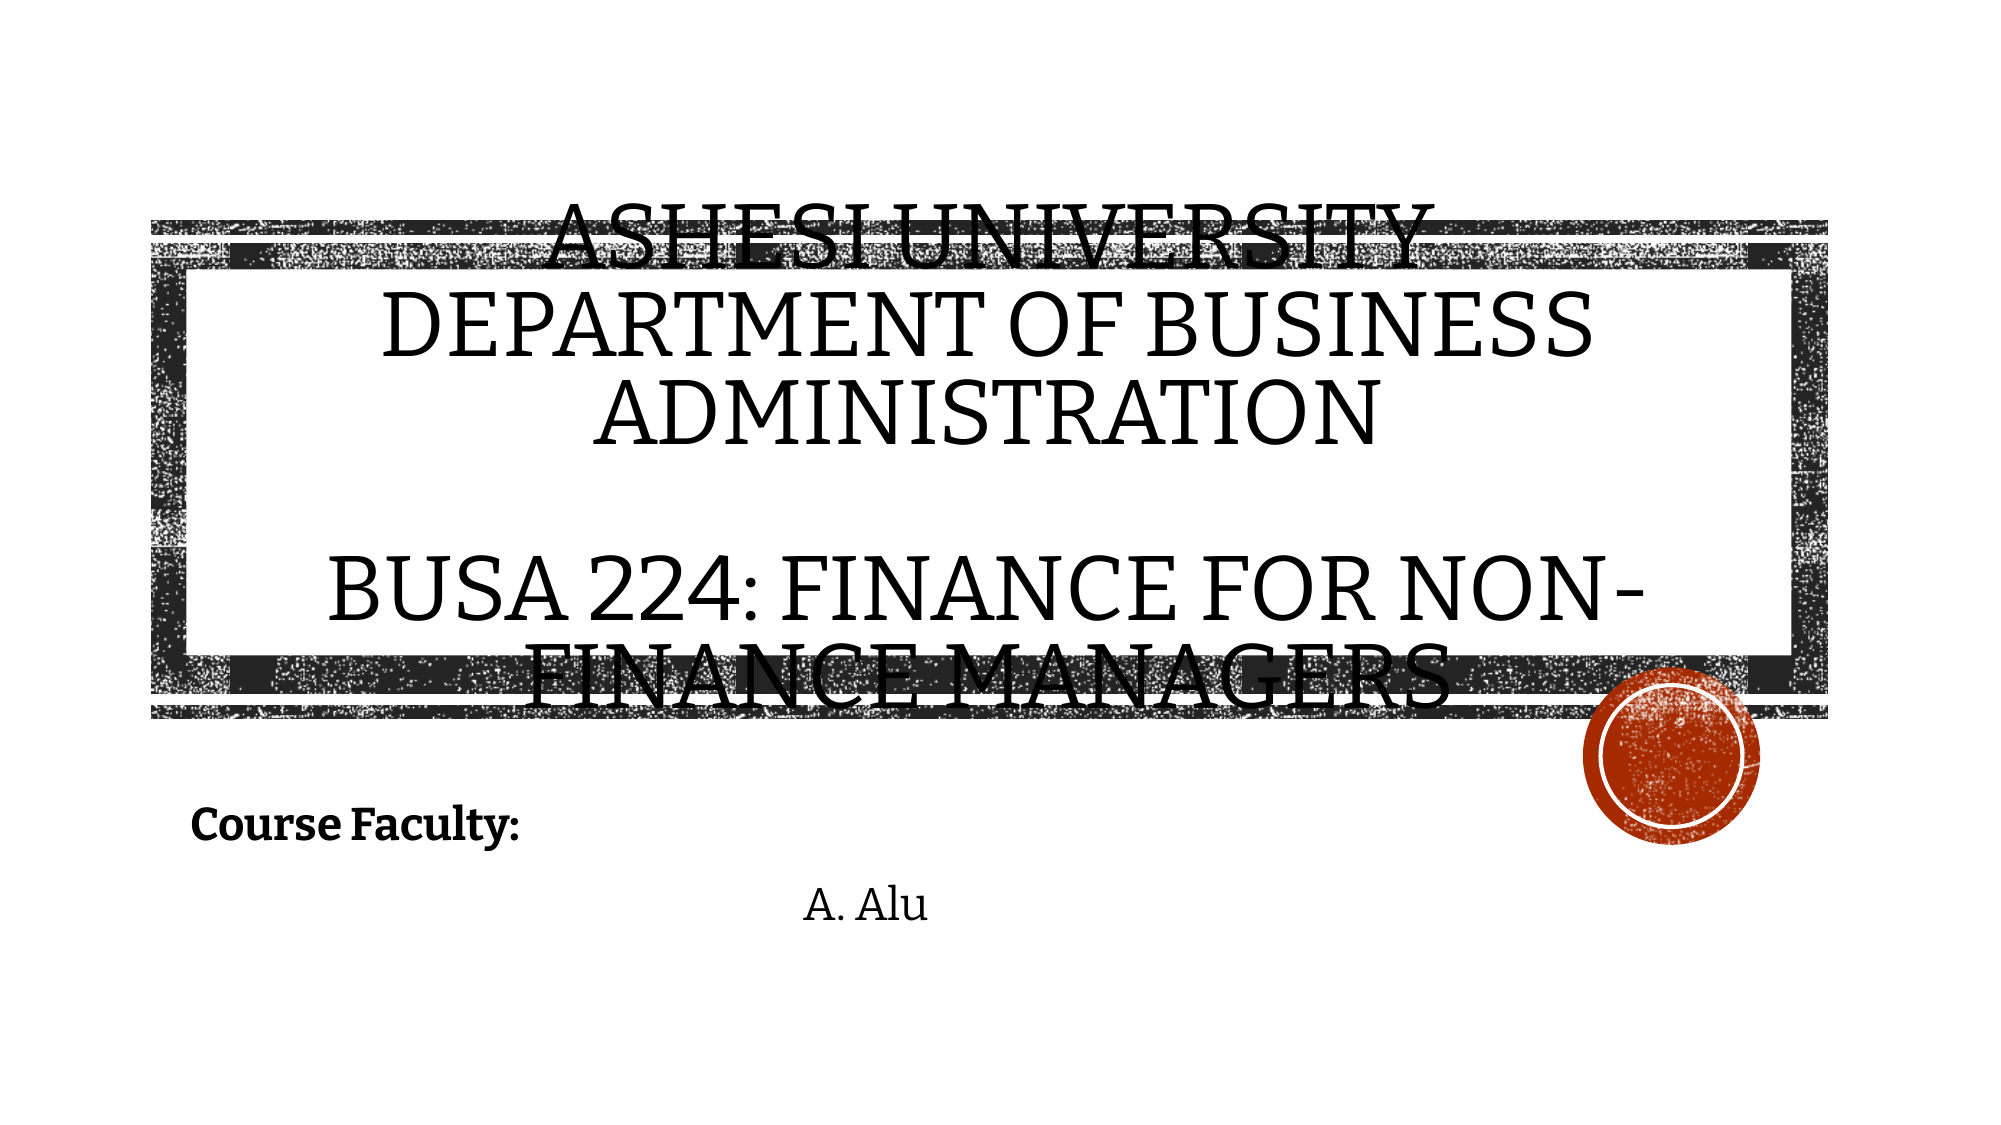

# Ashesi University department of business administration BUSA 224: Finance for non-finance managers
Course Faculty:
A. Alu